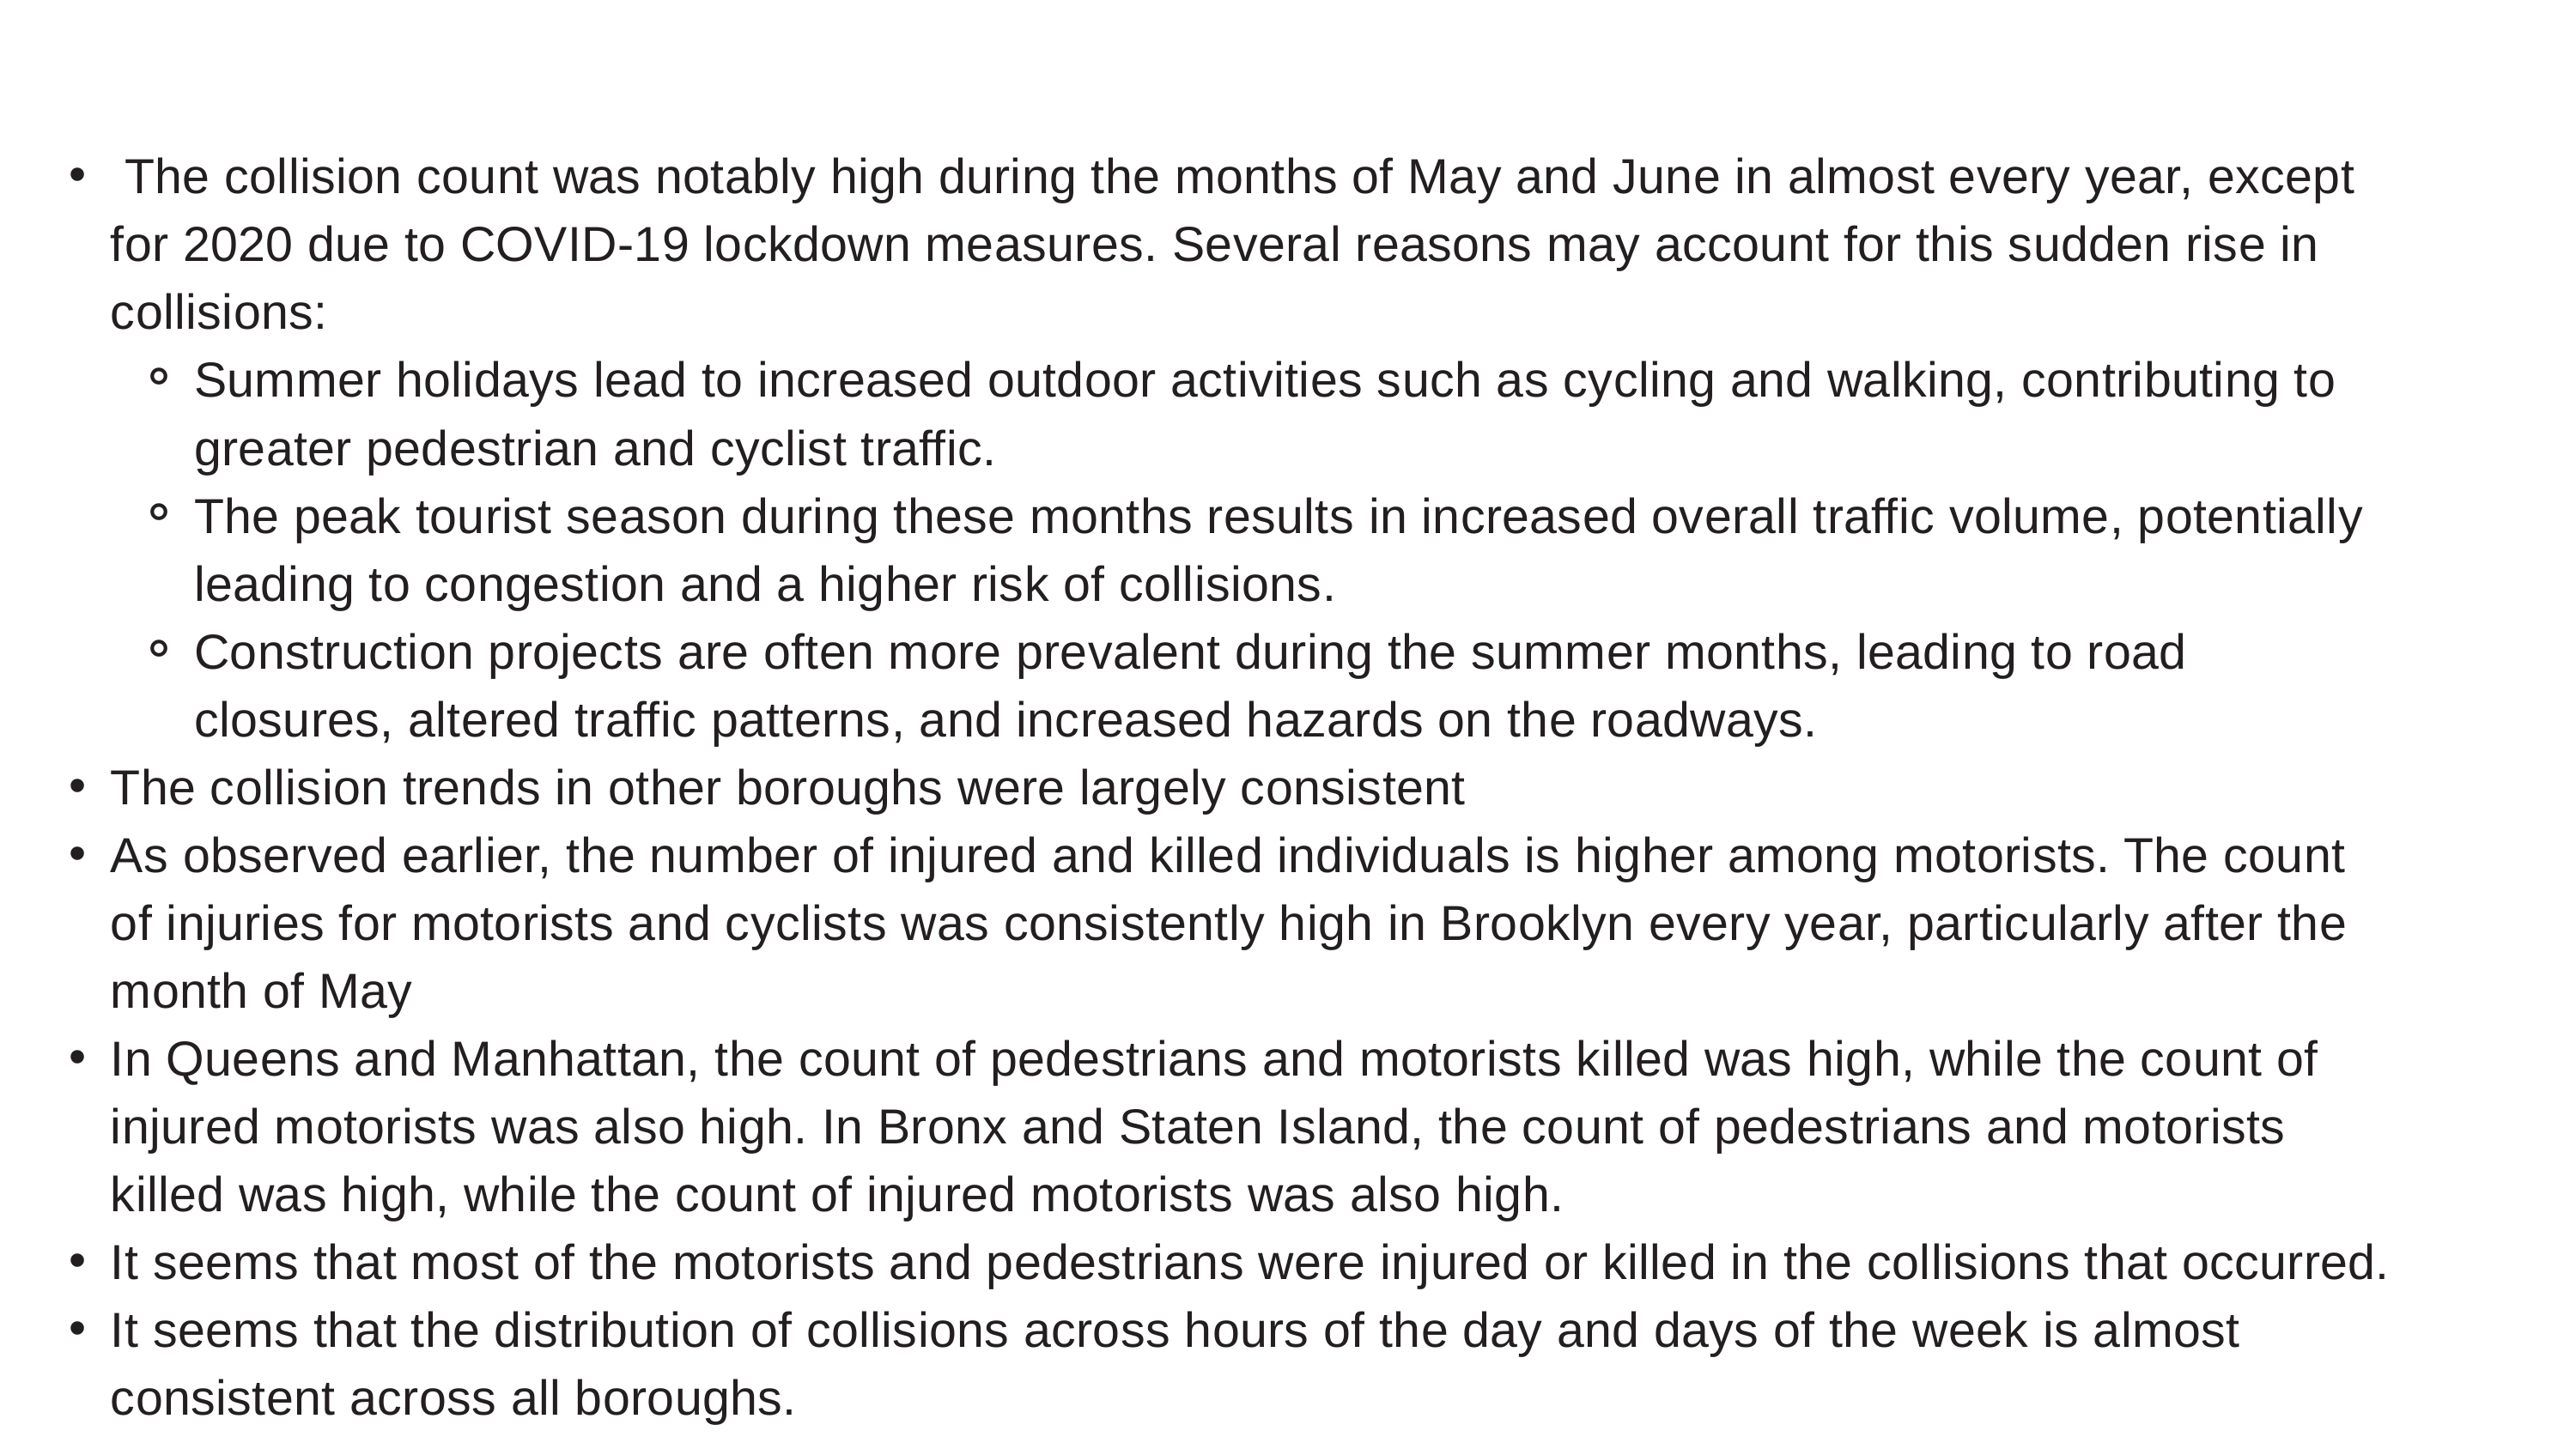

The collision count was notably high during the months of May and June in almost every year, except for 2020 due to COVID-19 lockdown measures. Several reasons may account for this sudden rise in collisions:
Summer holidays lead to increased outdoor activities such as cycling and walking, contributing to greater pedestrian and cyclist traffic.
The peak tourist season during these months results in increased overall traffic volume, potentially leading to congestion and a higher risk of collisions.
Construction projects are often more prevalent during the summer months, leading to road closures, altered traffic patterns, and increased hazards on the roadways.
The collision trends in other boroughs were largely consistent
As observed earlier, the number of injured and killed individuals is higher among motorists. The count of injuries for motorists and cyclists was consistently high in Brooklyn every year, particularly after the month of May
In Queens and Manhattan, the count of pedestrians and motorists killed was high, while the count of injured motorists was also high. In Bronx and Staten Island, the count of pedestrians and motorists killed was high, while the count of injured motorists was also high.
It seems that most of the motorists and pedestrians were injured or killed in the collisions that occurred.
It seems that the distribution of collisions across hours of the day and days of the week is almost consistent across all boroughs.